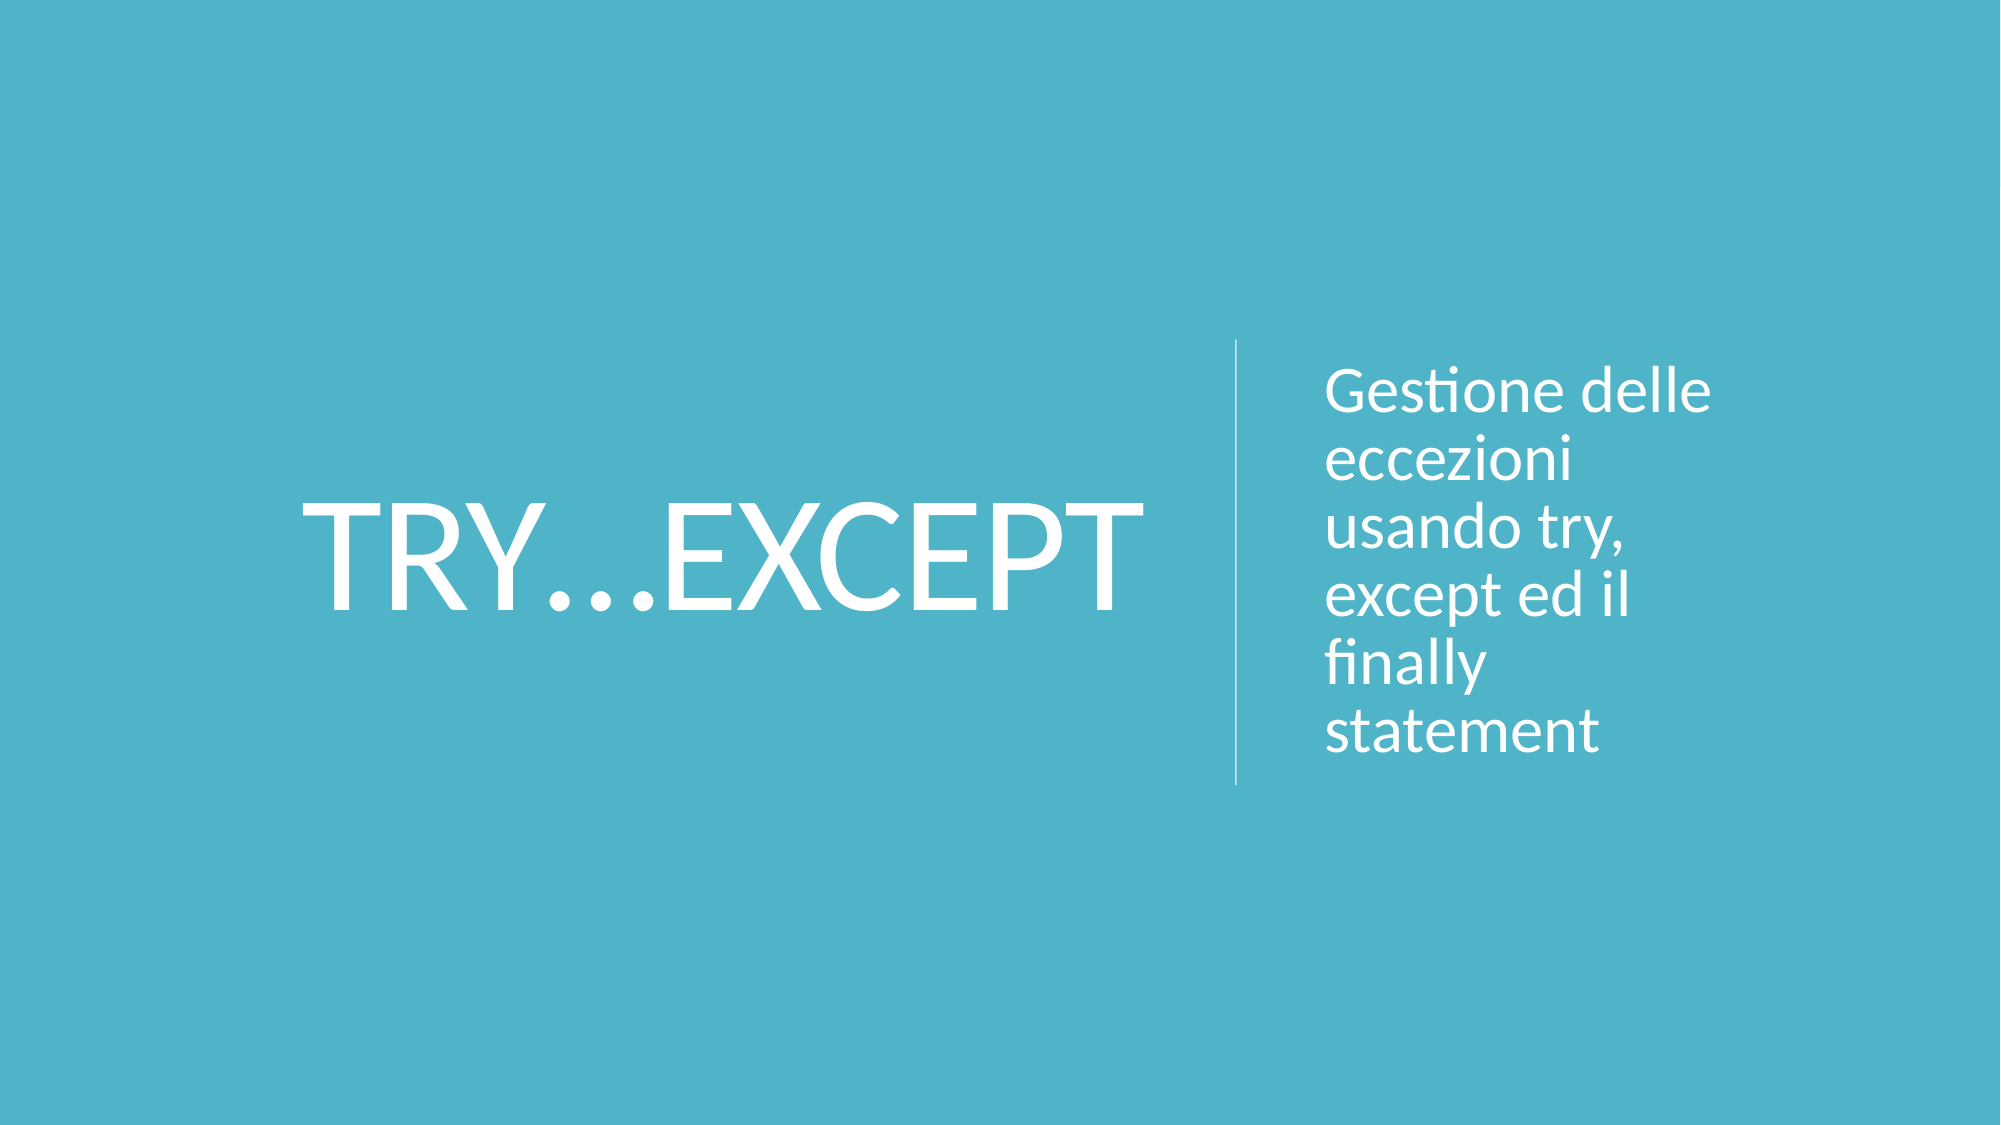

# TRY…EXCEPT
Gestione delle eccezioni usando try, except ed il finally statement